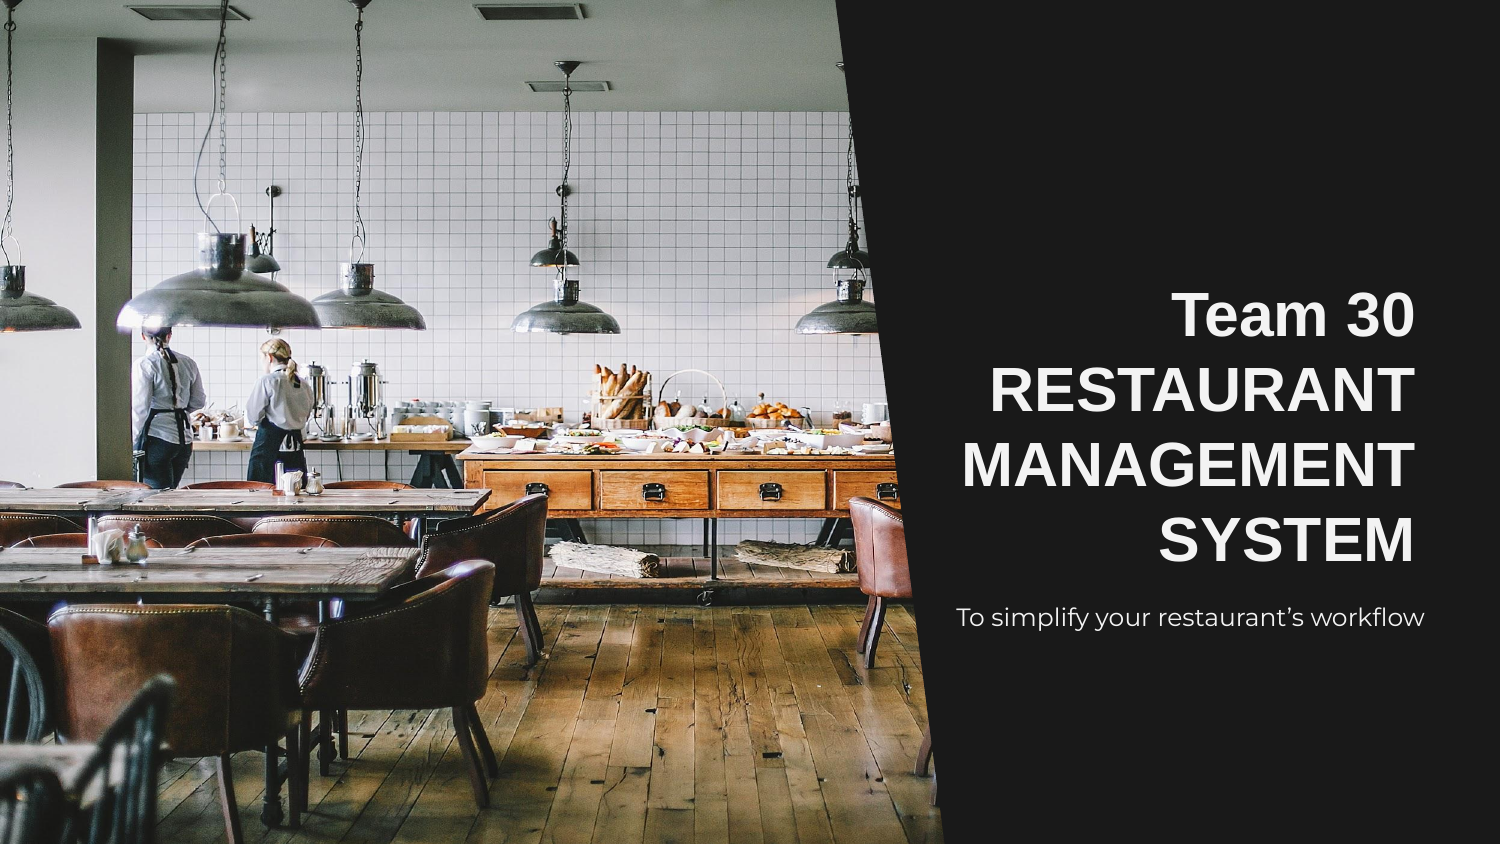

# Team 30
RESTAURANT MANAGEMENT
SYSTEM
To simplify your restaurant’s workflow